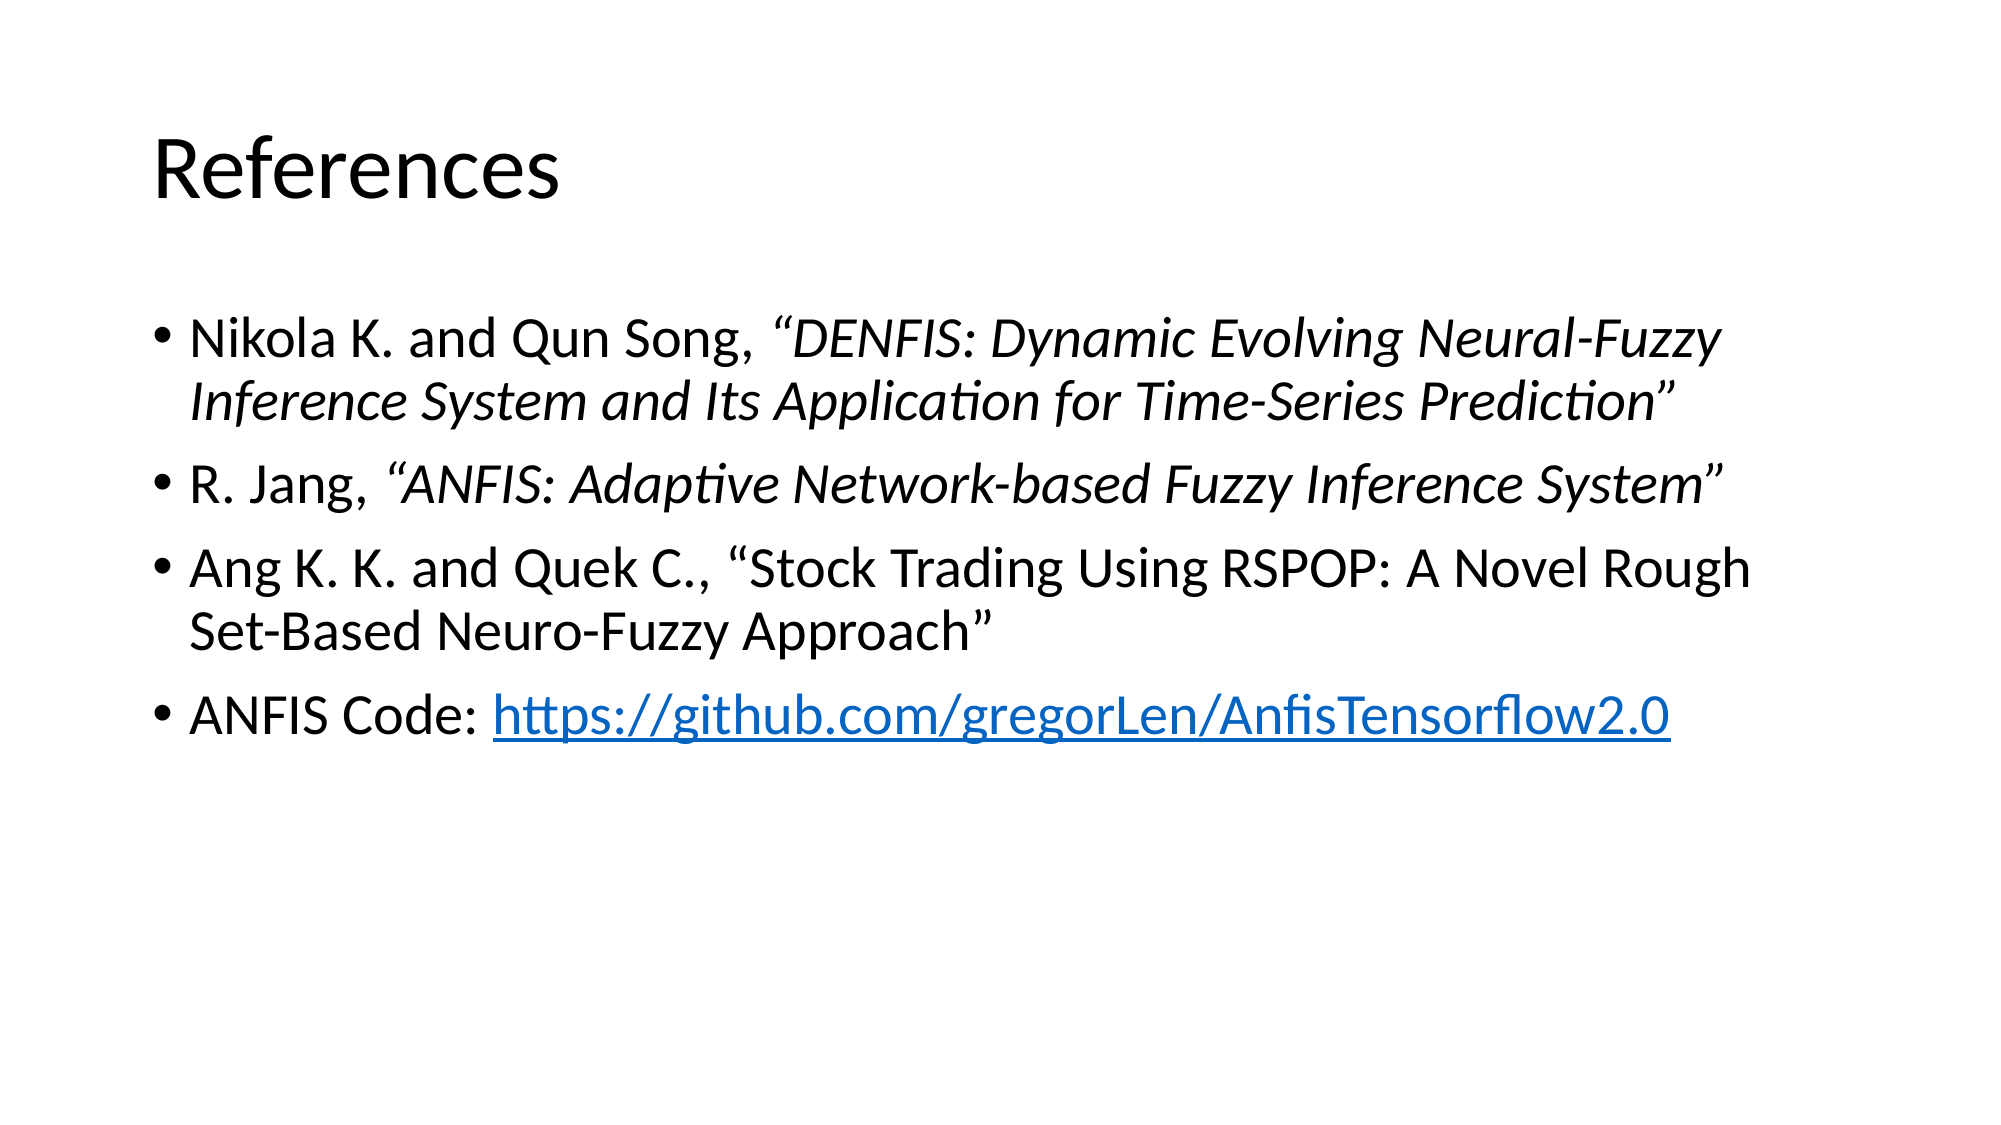

# References
Nikola K. and Qun Song, “DENFIS: Dynamic Evolving Neural-Fuzzy Inference System and Its Application for Time-Series Prediction”
R. Jang, “ANFIS: Adaptive Network-based Fuzzy Inference System”
Ang K. K. and Quek C., “Stock Trading Using RSPOP: A Novel Rough Set-Based Neuro-Fuzzy Approach”
ANFIS Code: https://github.com/gregorLen/AnfisTensorflow2.0